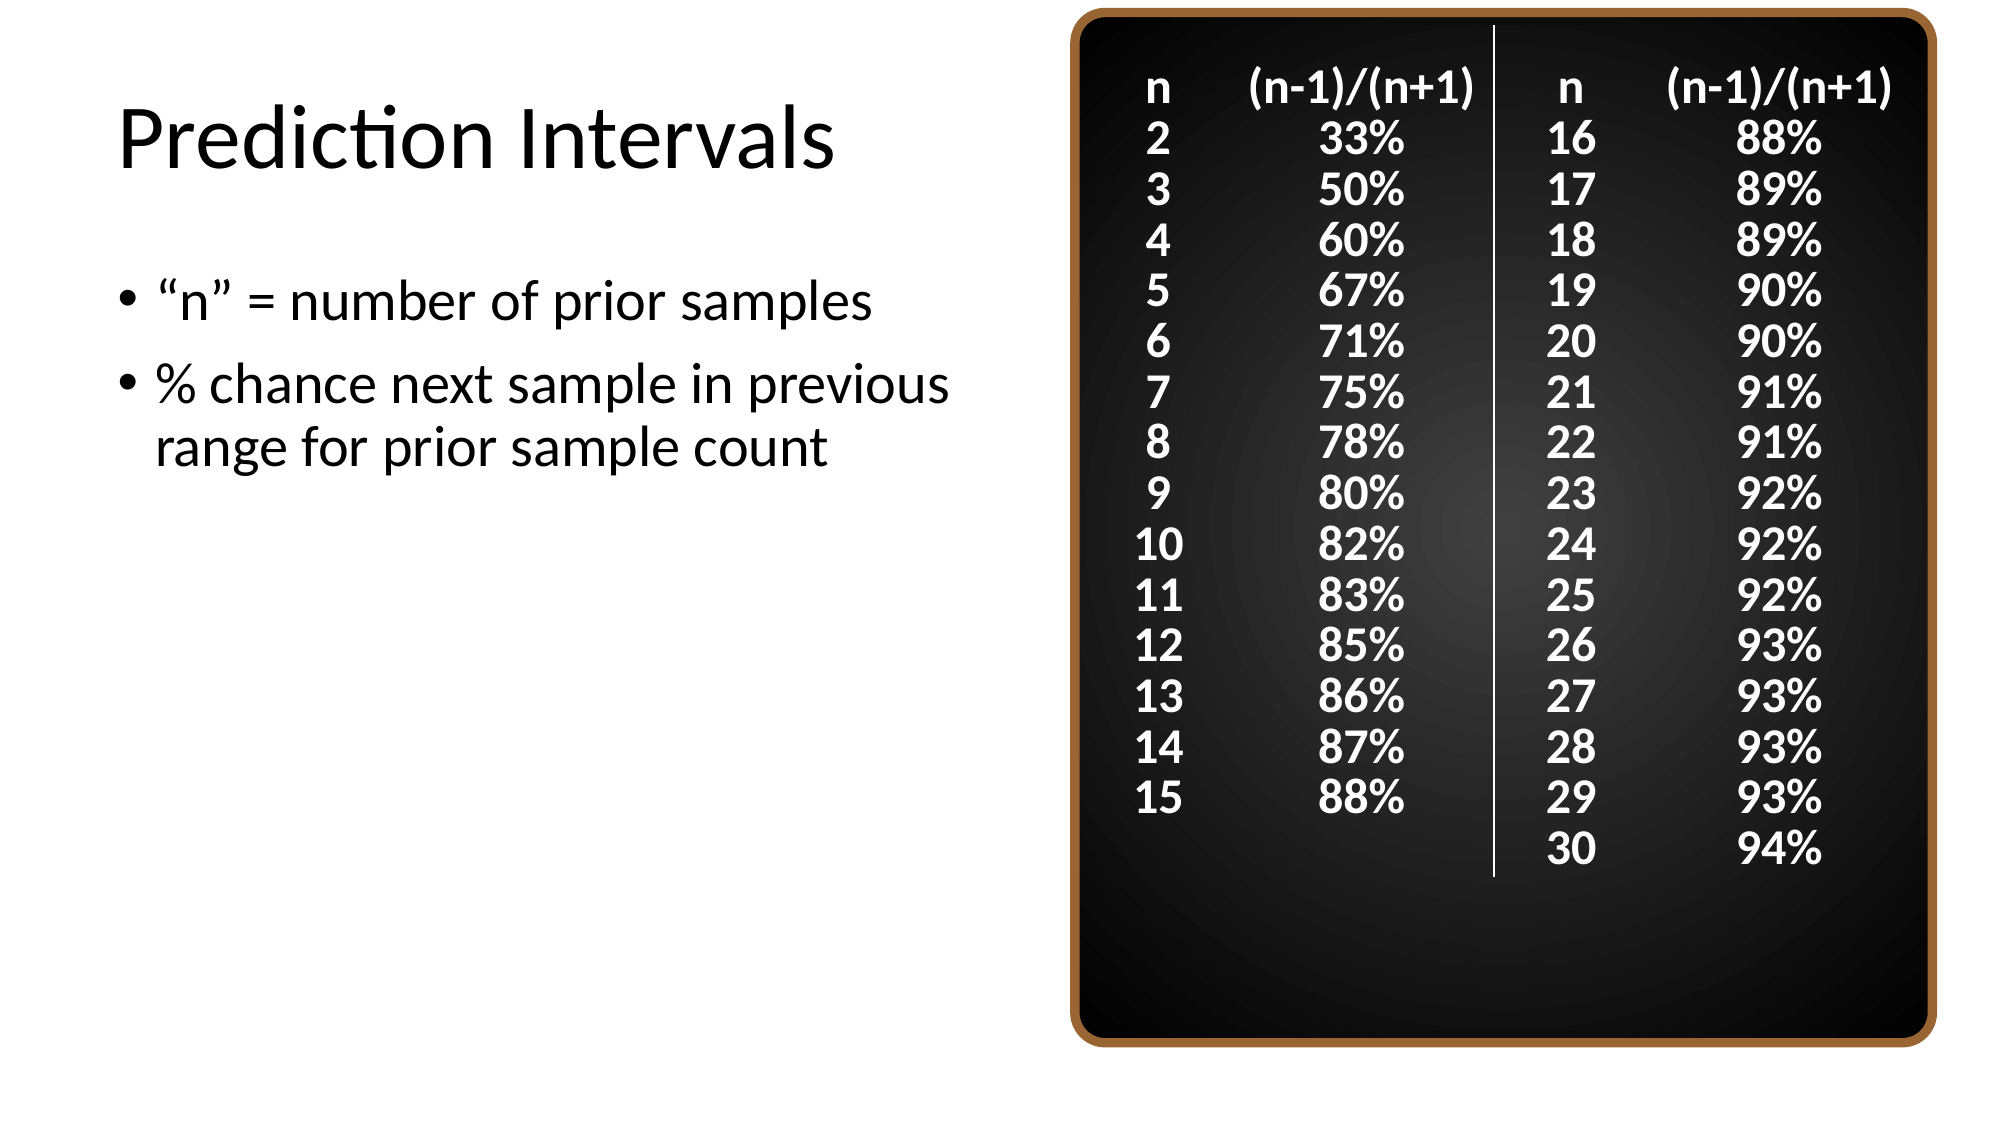

| n | (n-1)/(n+1) | n | (n-1)/(n+1) |
| --- | --- | --- | --- |
| 2 | 33% | 16 | 88% |
| 3 | 50% | 17 | 89% |
| 4 | 60% | 18 | 89% |
| 5 | 67% | 19 | 90% |
| 6 | 71% | 20 | 90% |
| 7 | 75% | 21 | 91% |
| 8 | 78% | 22 | 91% |
| 9 | 80% | 23 | 92% |
| 10 | 82% | 24 | 92% |
| 11 | 83% | 25 | 92% |
| 12 | 85% | 26 | 93% |
| 13 | 86% | 27 | 93% |
| 14 | 87% | 28 | 93% |
| 15 | 88% | 29 | 93% |
|  |  | 30 | 94% |
# Prediction Intervals
“n” = number of prior samples
% chance next sample in previous range for prior sample count